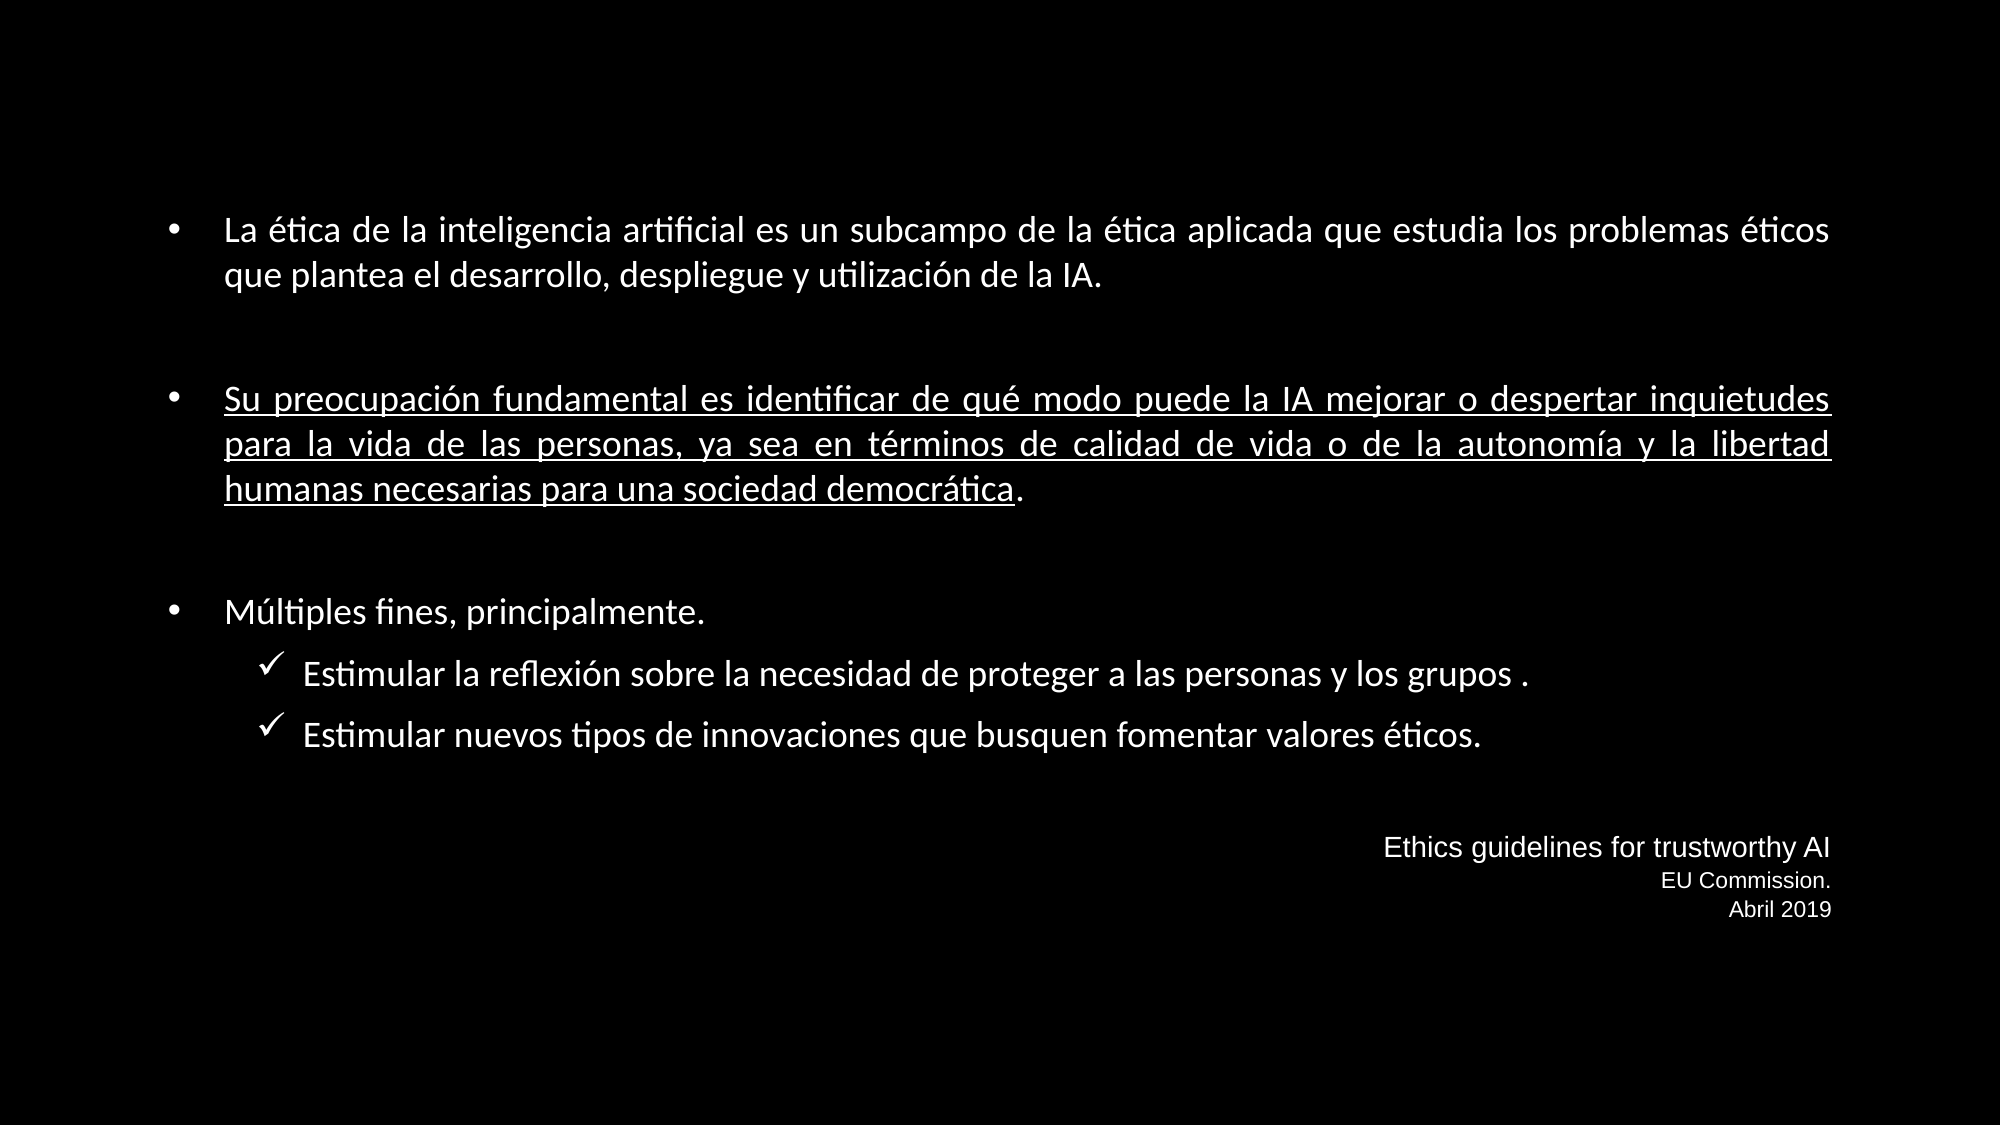

La ética de la inteligencia artificial es un subcampo de la ética aplicada que estudia los problemas éticos que plantea el desarrollo, despliegue y utilización de la IA.

Su preocupación fundamental es identificar de qué modo puede la IA mejorar o despertar inquietudes para la vida de las personas, ya sea en términos de calidad de vida o de la autonomía y la libertad humanas necesarias para una sociedad democrática.

Múltiples fines, principalmente.
Estimular la reflexión sobre la necesidad de proteger a las personas y los grupos .
Estimular nuevos tipos de innovaciones que busquen fomentar valores éticos.

en el nivel más básico. Ethics guidelines for trustworthy AI
EU Commission.
Abril 2019